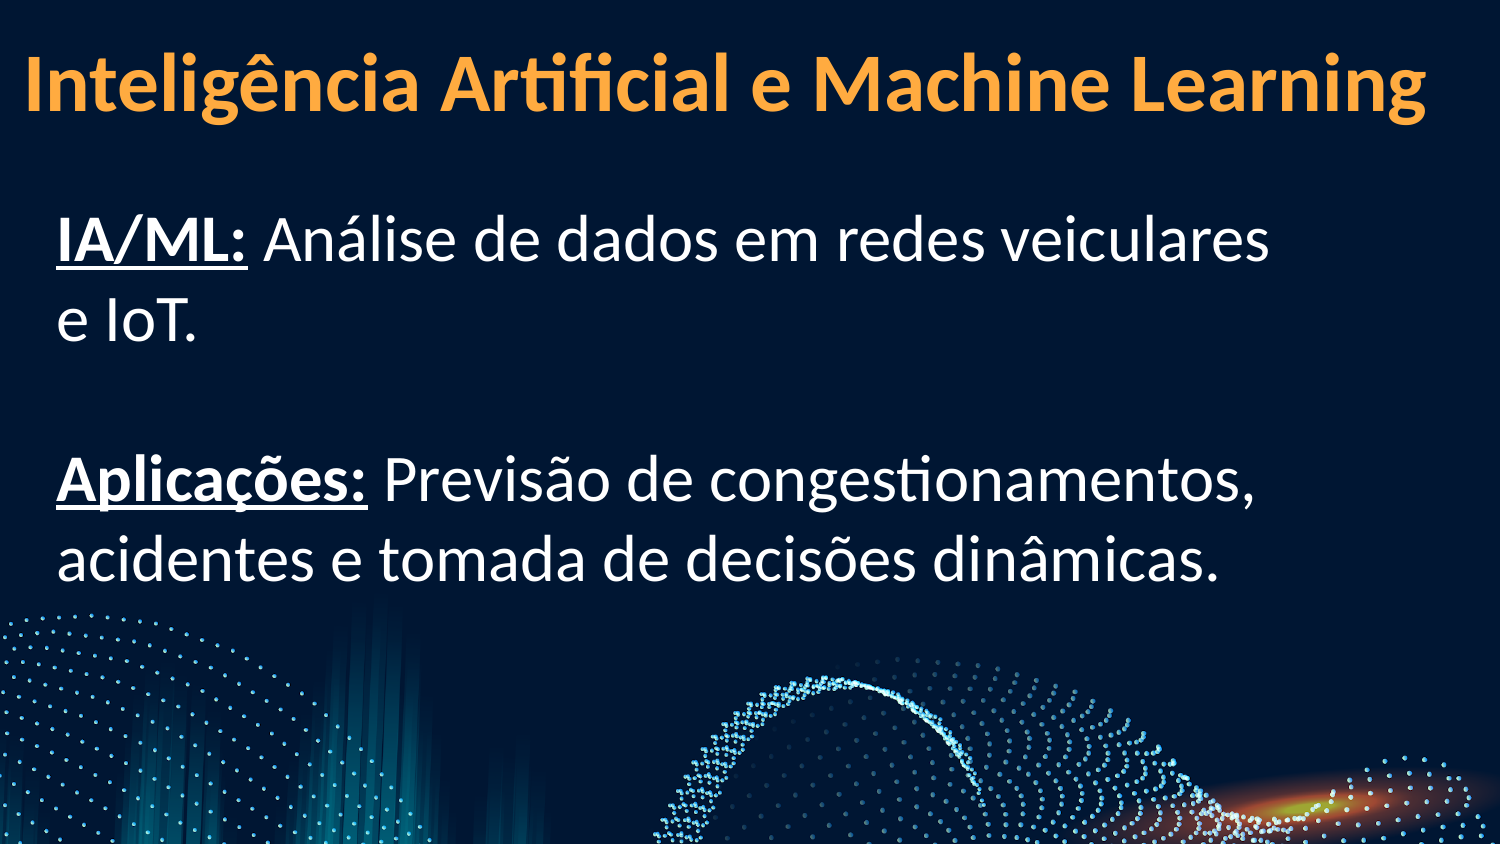

Inteligência Artificial e Machine Learning
IA/ML: Análise de dados em redes veiculares e IoT.

Aplicações: Previsão de congestionamentos, acidentes e tomada de decisões dinâmicas.